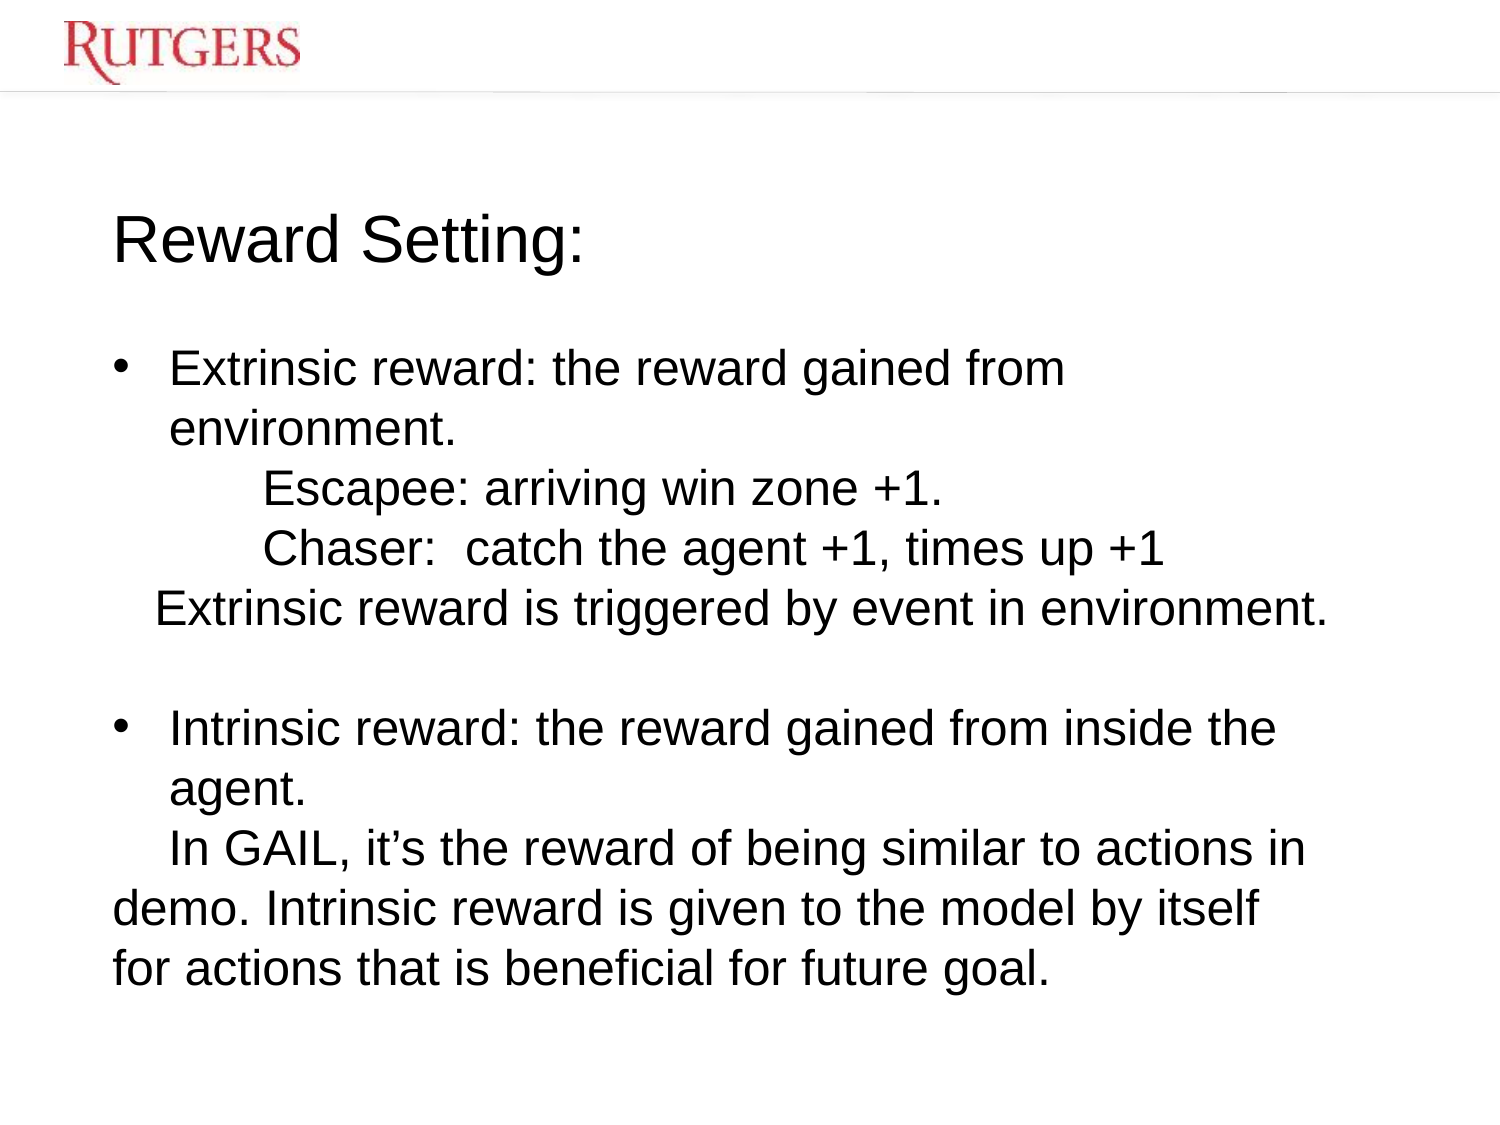

Reward Setting:

Extrinsic reward: the reward gained from environment.
	Escapee: arriving win zone +1.
    	Chaser:  catch the agent +1, times up +1
   Extrinsic reward is triggered by event in environment.

Intrinsic reward: the reward gained from inside the agent.
    In GAIL, it’s the reward of being similar to actions in demo. Intrinsic reward is given to the model by itself for actions that is beneficial for future goal.